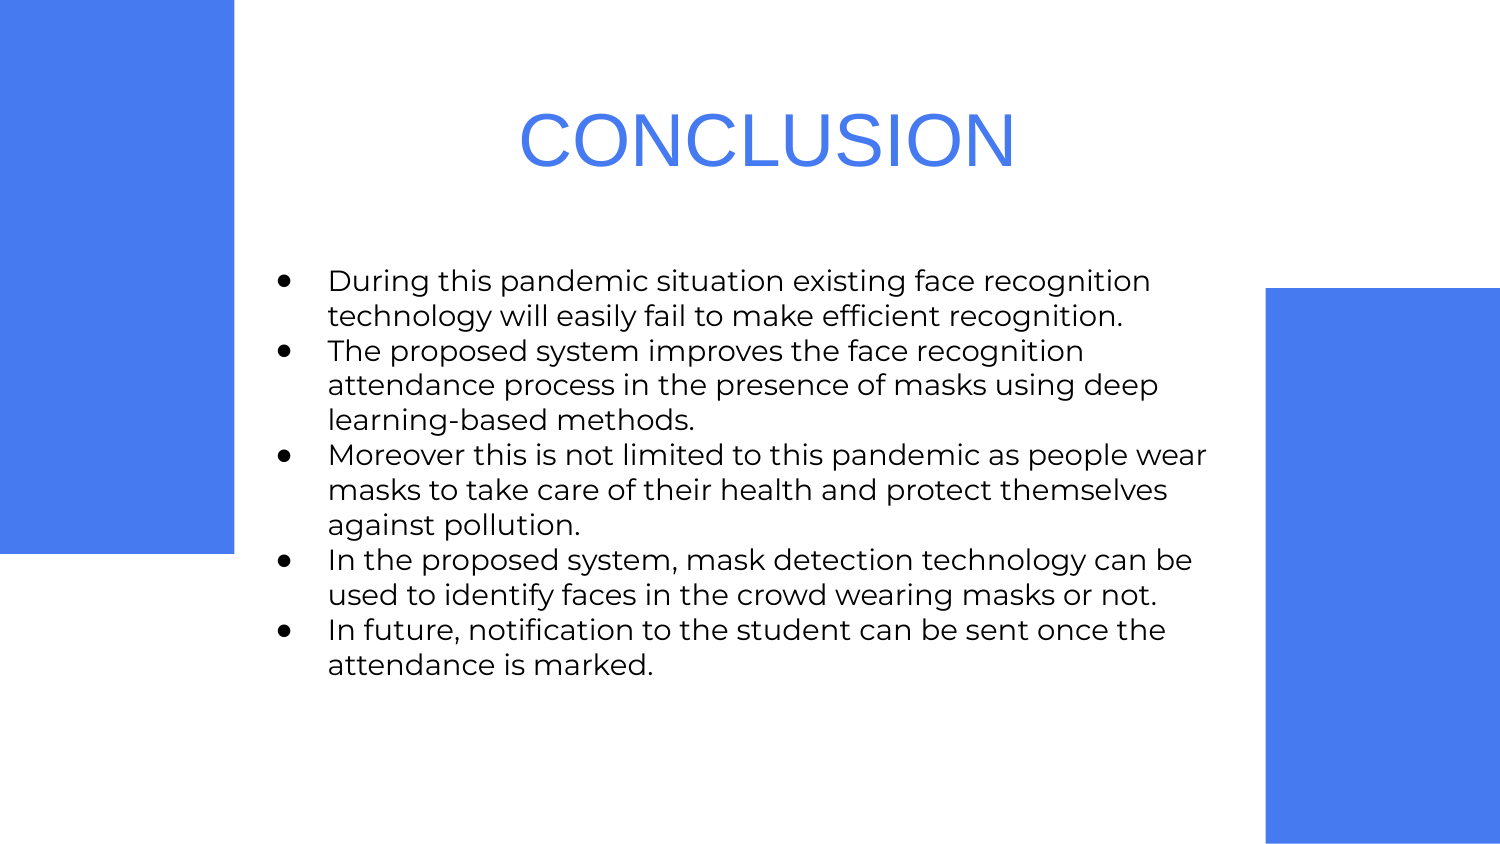

# CONCLUSION
During this pandemic situation existing face recognition technology will easily fail to make efficient recognition.
The proposed system improves the face recognition attendance process in the presence of masks using deep learning-based methods.
Moreover this is not limited to this pandemic as people wear masks to take care of their health and protect themselves against pollution.
In the proposed system, mask detection technology can be used to identify faces in the crowd wearing masks or not.
In future, notification to the student can be sent once the attendance is marked.